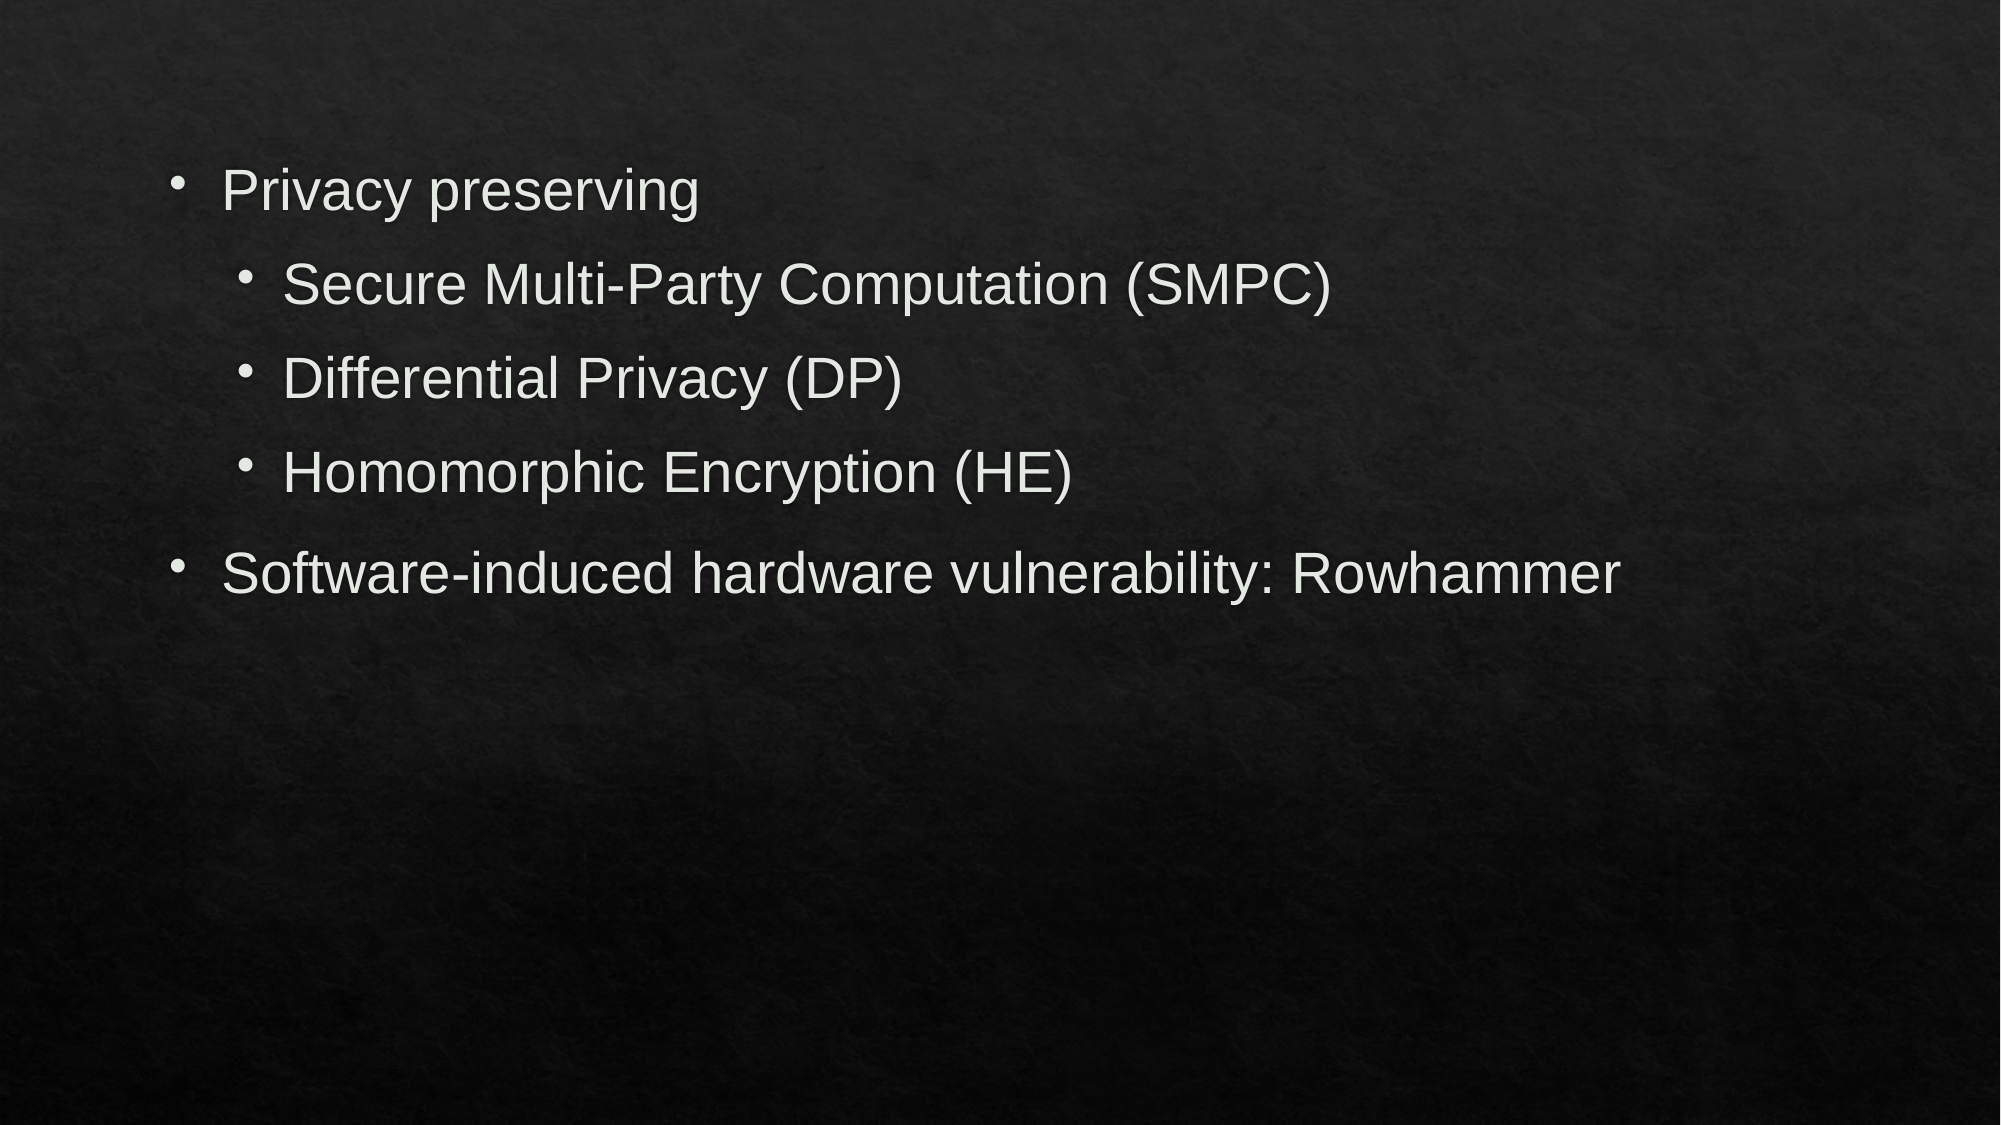

Privacy preserving
Secure Multi-Party Computation (SMPC)
Differential Privacy (DP)
Homomorphic Encryption (HE)
Software-induced hardware vulnerability: Rowhammer